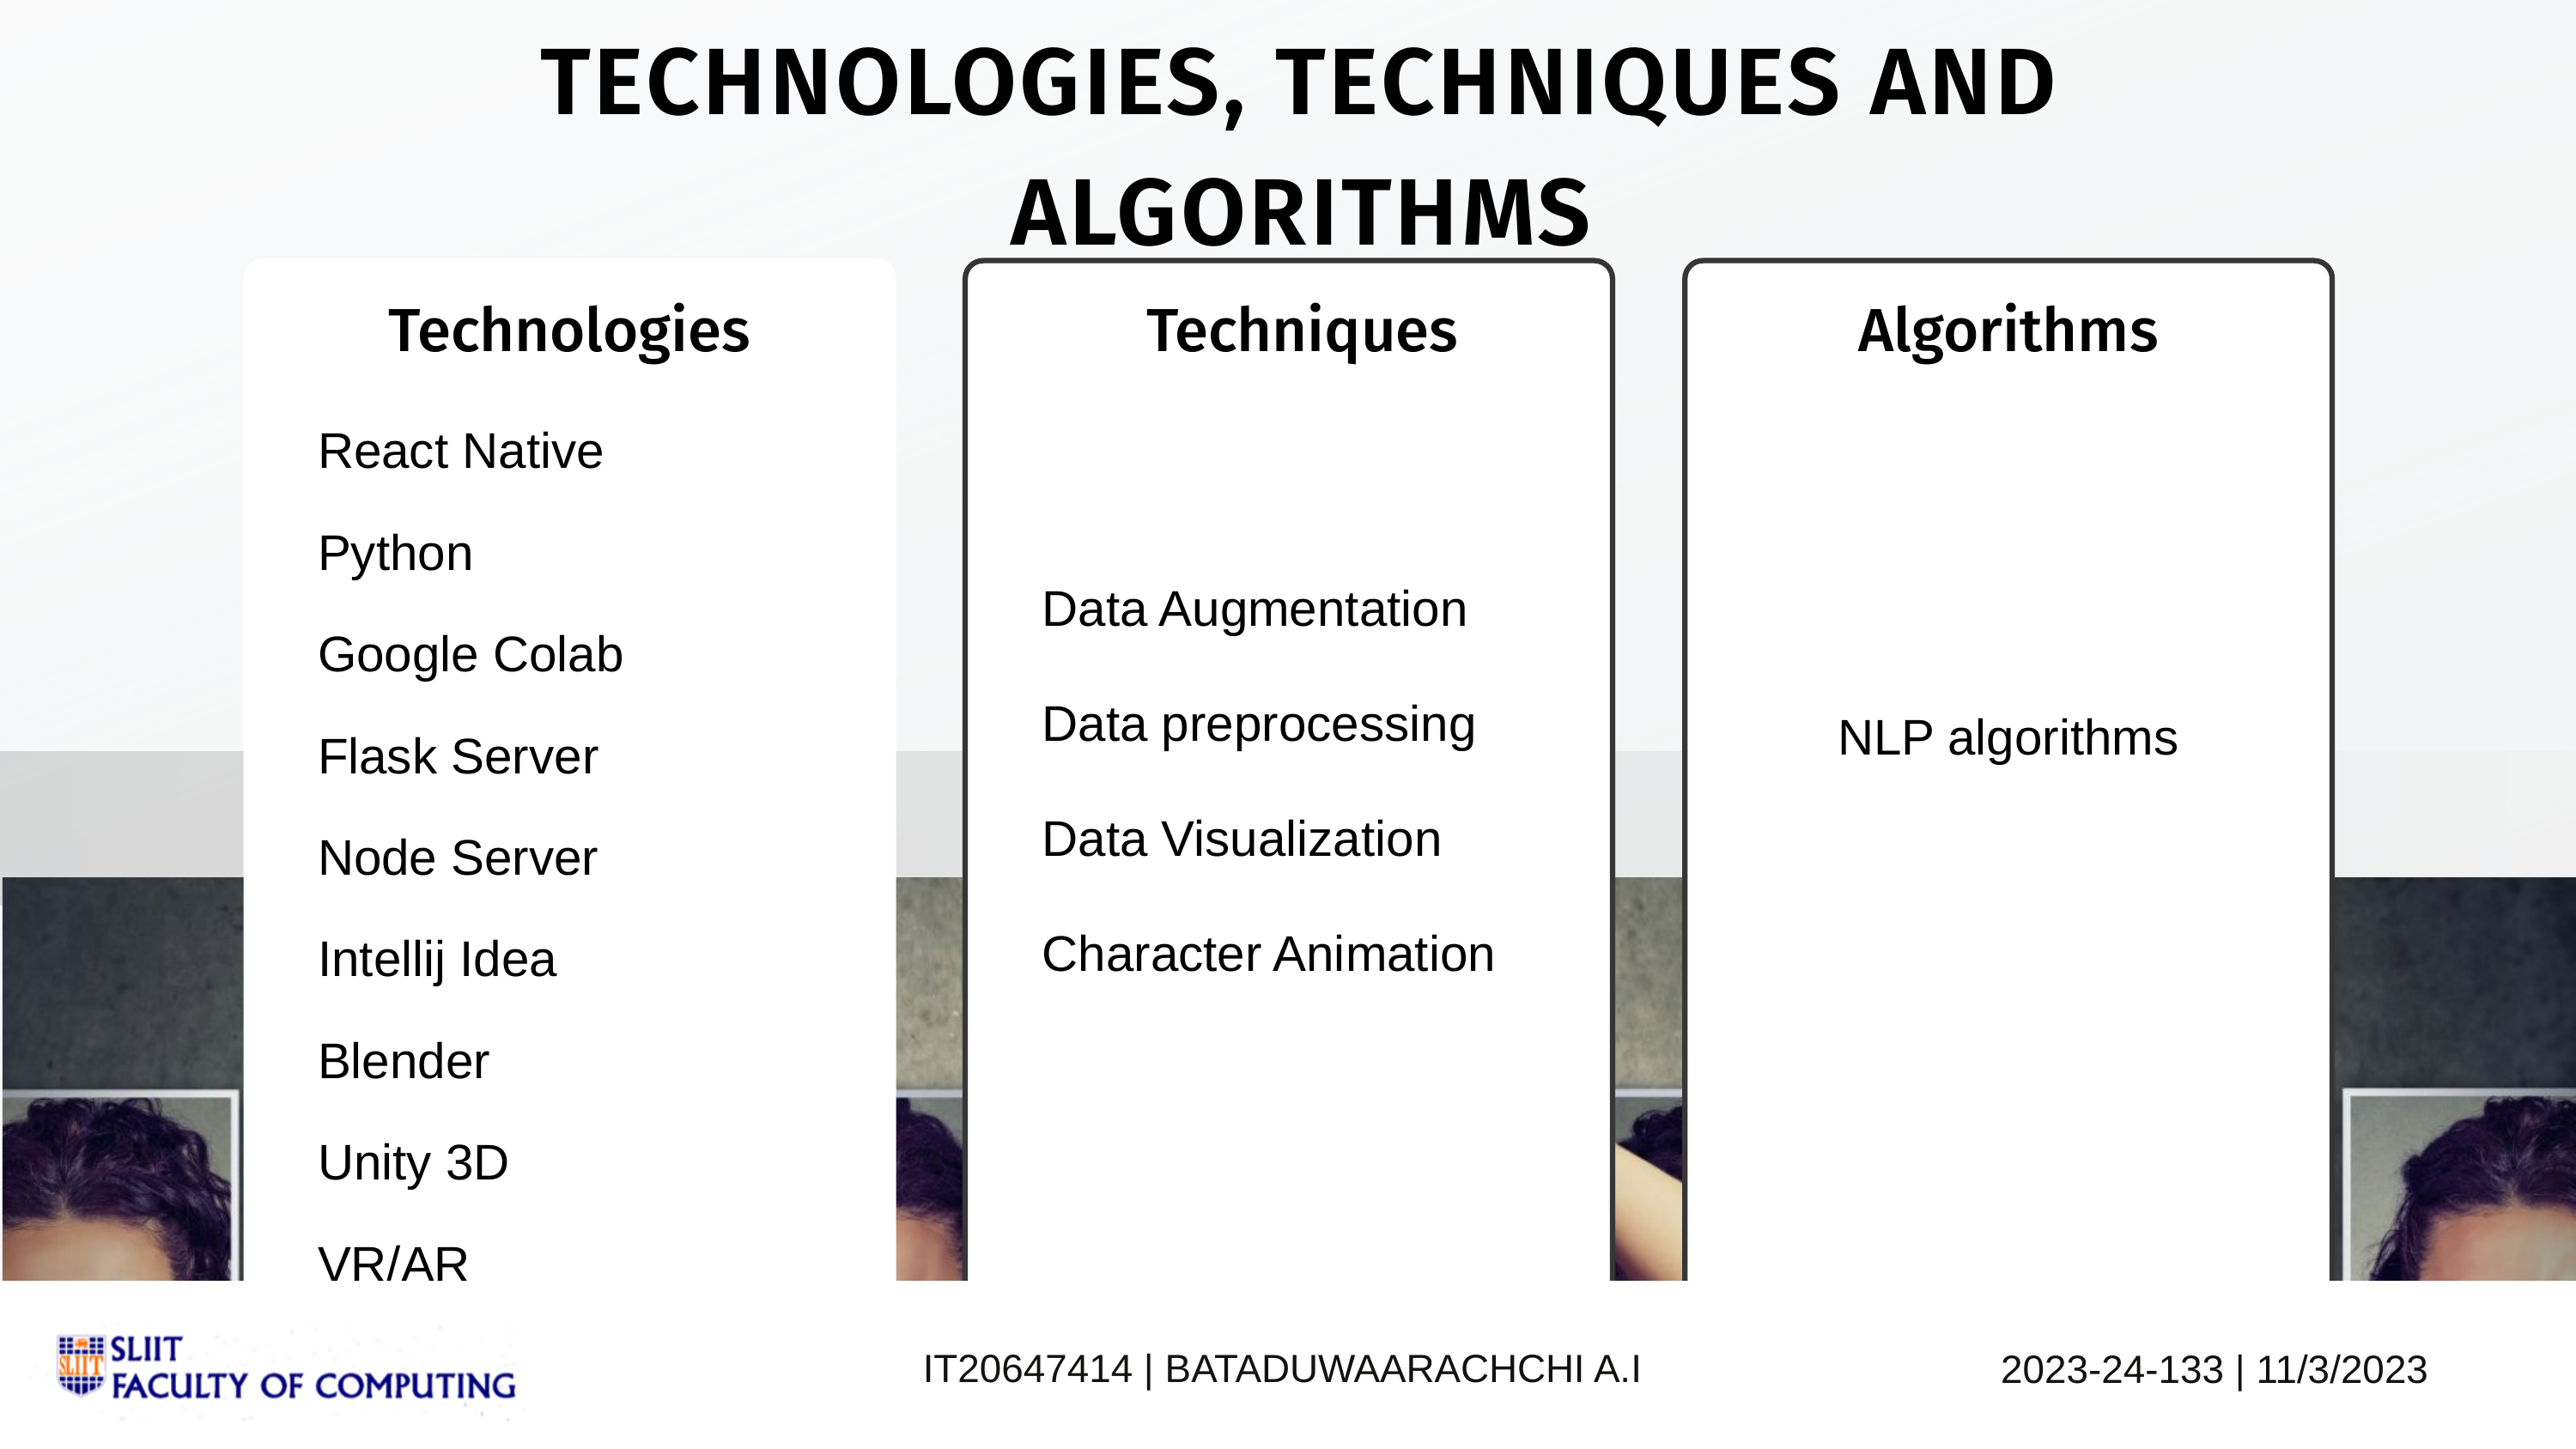

TECHNOLOGIES, TECHNIQUES AND ALGORITHMS

Technologies
Techniques
Algorithms
React Native
Python
Google Colab
Flask Server
Node Server
Intellij Idea
Blender
Unity 3D
VR/AR
Data Augmentation
Data preprocessing
Data Visualization
Character Animation
NLP algorithms

IT20647414 | BATADUWAARACHCHI A.I
2023-24-133 | 11/3/2023